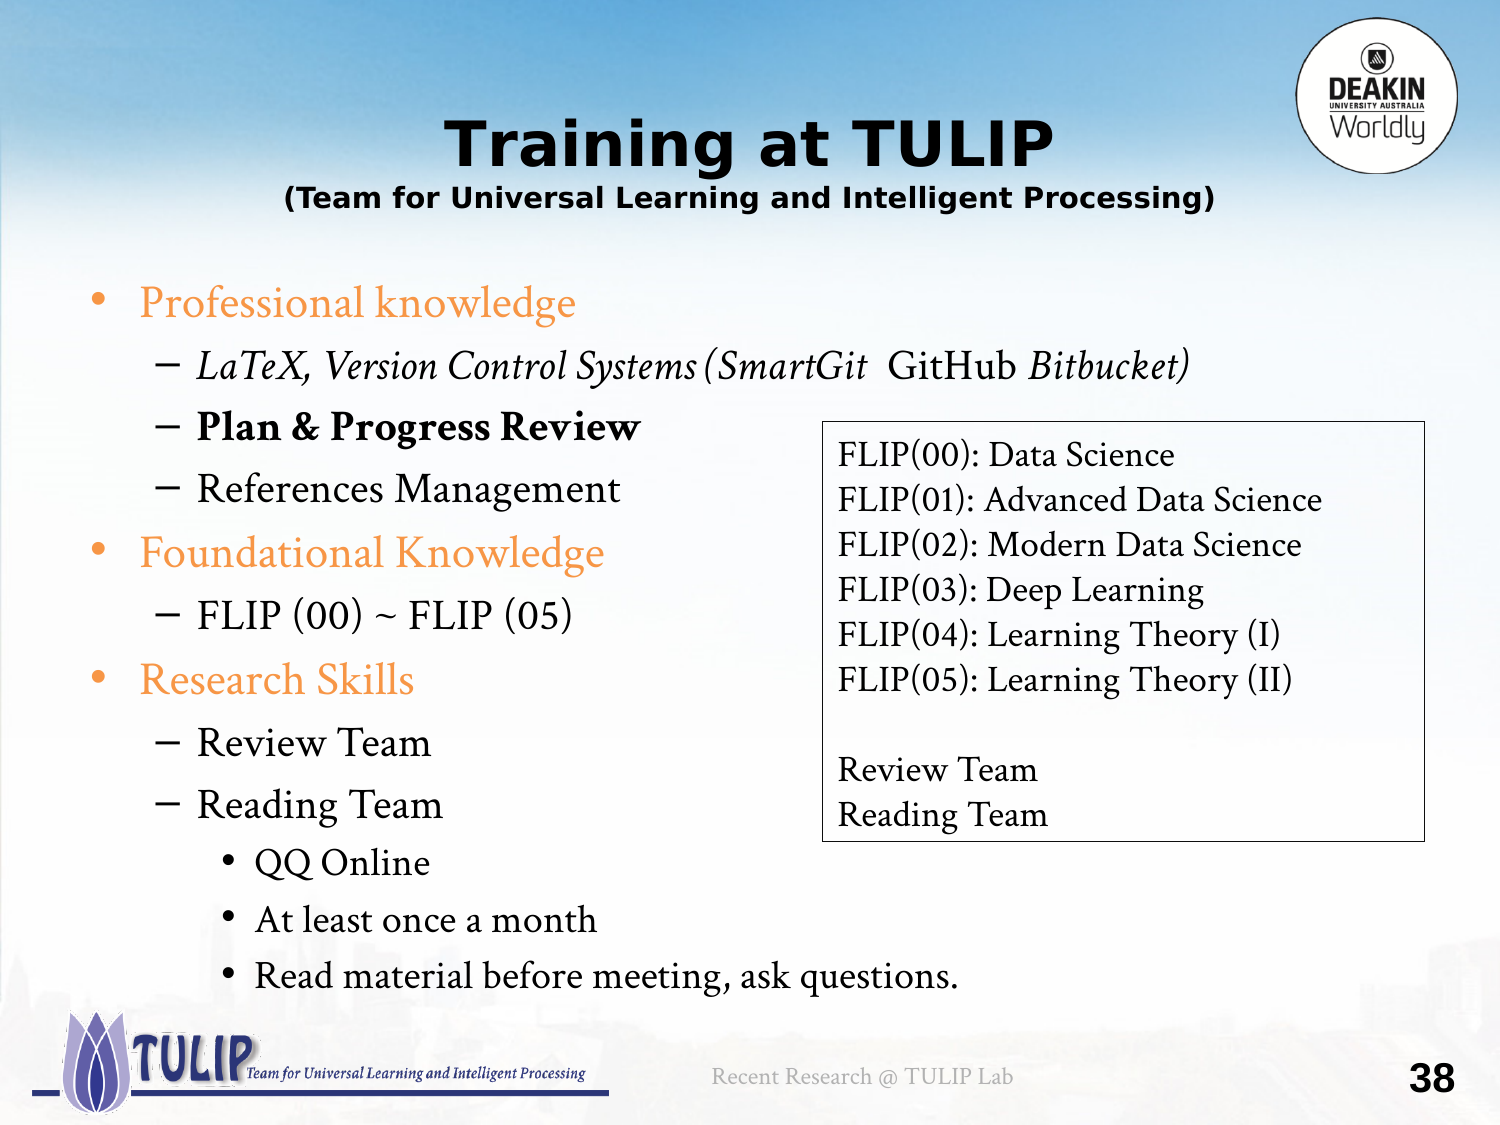

Training at TULIP
(Team for Universal Learning and Intelligent Processing)
Professional knowledge
LaTeX, Version Control Systems (SmartGit  GitHub Bitbucket)
Plan & Progress Review
References Management
Foundational Knowledge
FLIP (00) ~ FLIP (05)
Research Skills
Review Team
Reading Team
QQ Online
At least once a month
Read material before meeting, ask questions.

FLIP(00): Data Science
FLIP(01): Advanced Data Science
FLIP(02): Modern Data Science
FLIP(03): Deep Learning
FLIP(04): Learning Theory (I)
FLIP(05): Learning Theory (II)

Review Team
Reading Team
Recent Research @ TULIP Lab
38